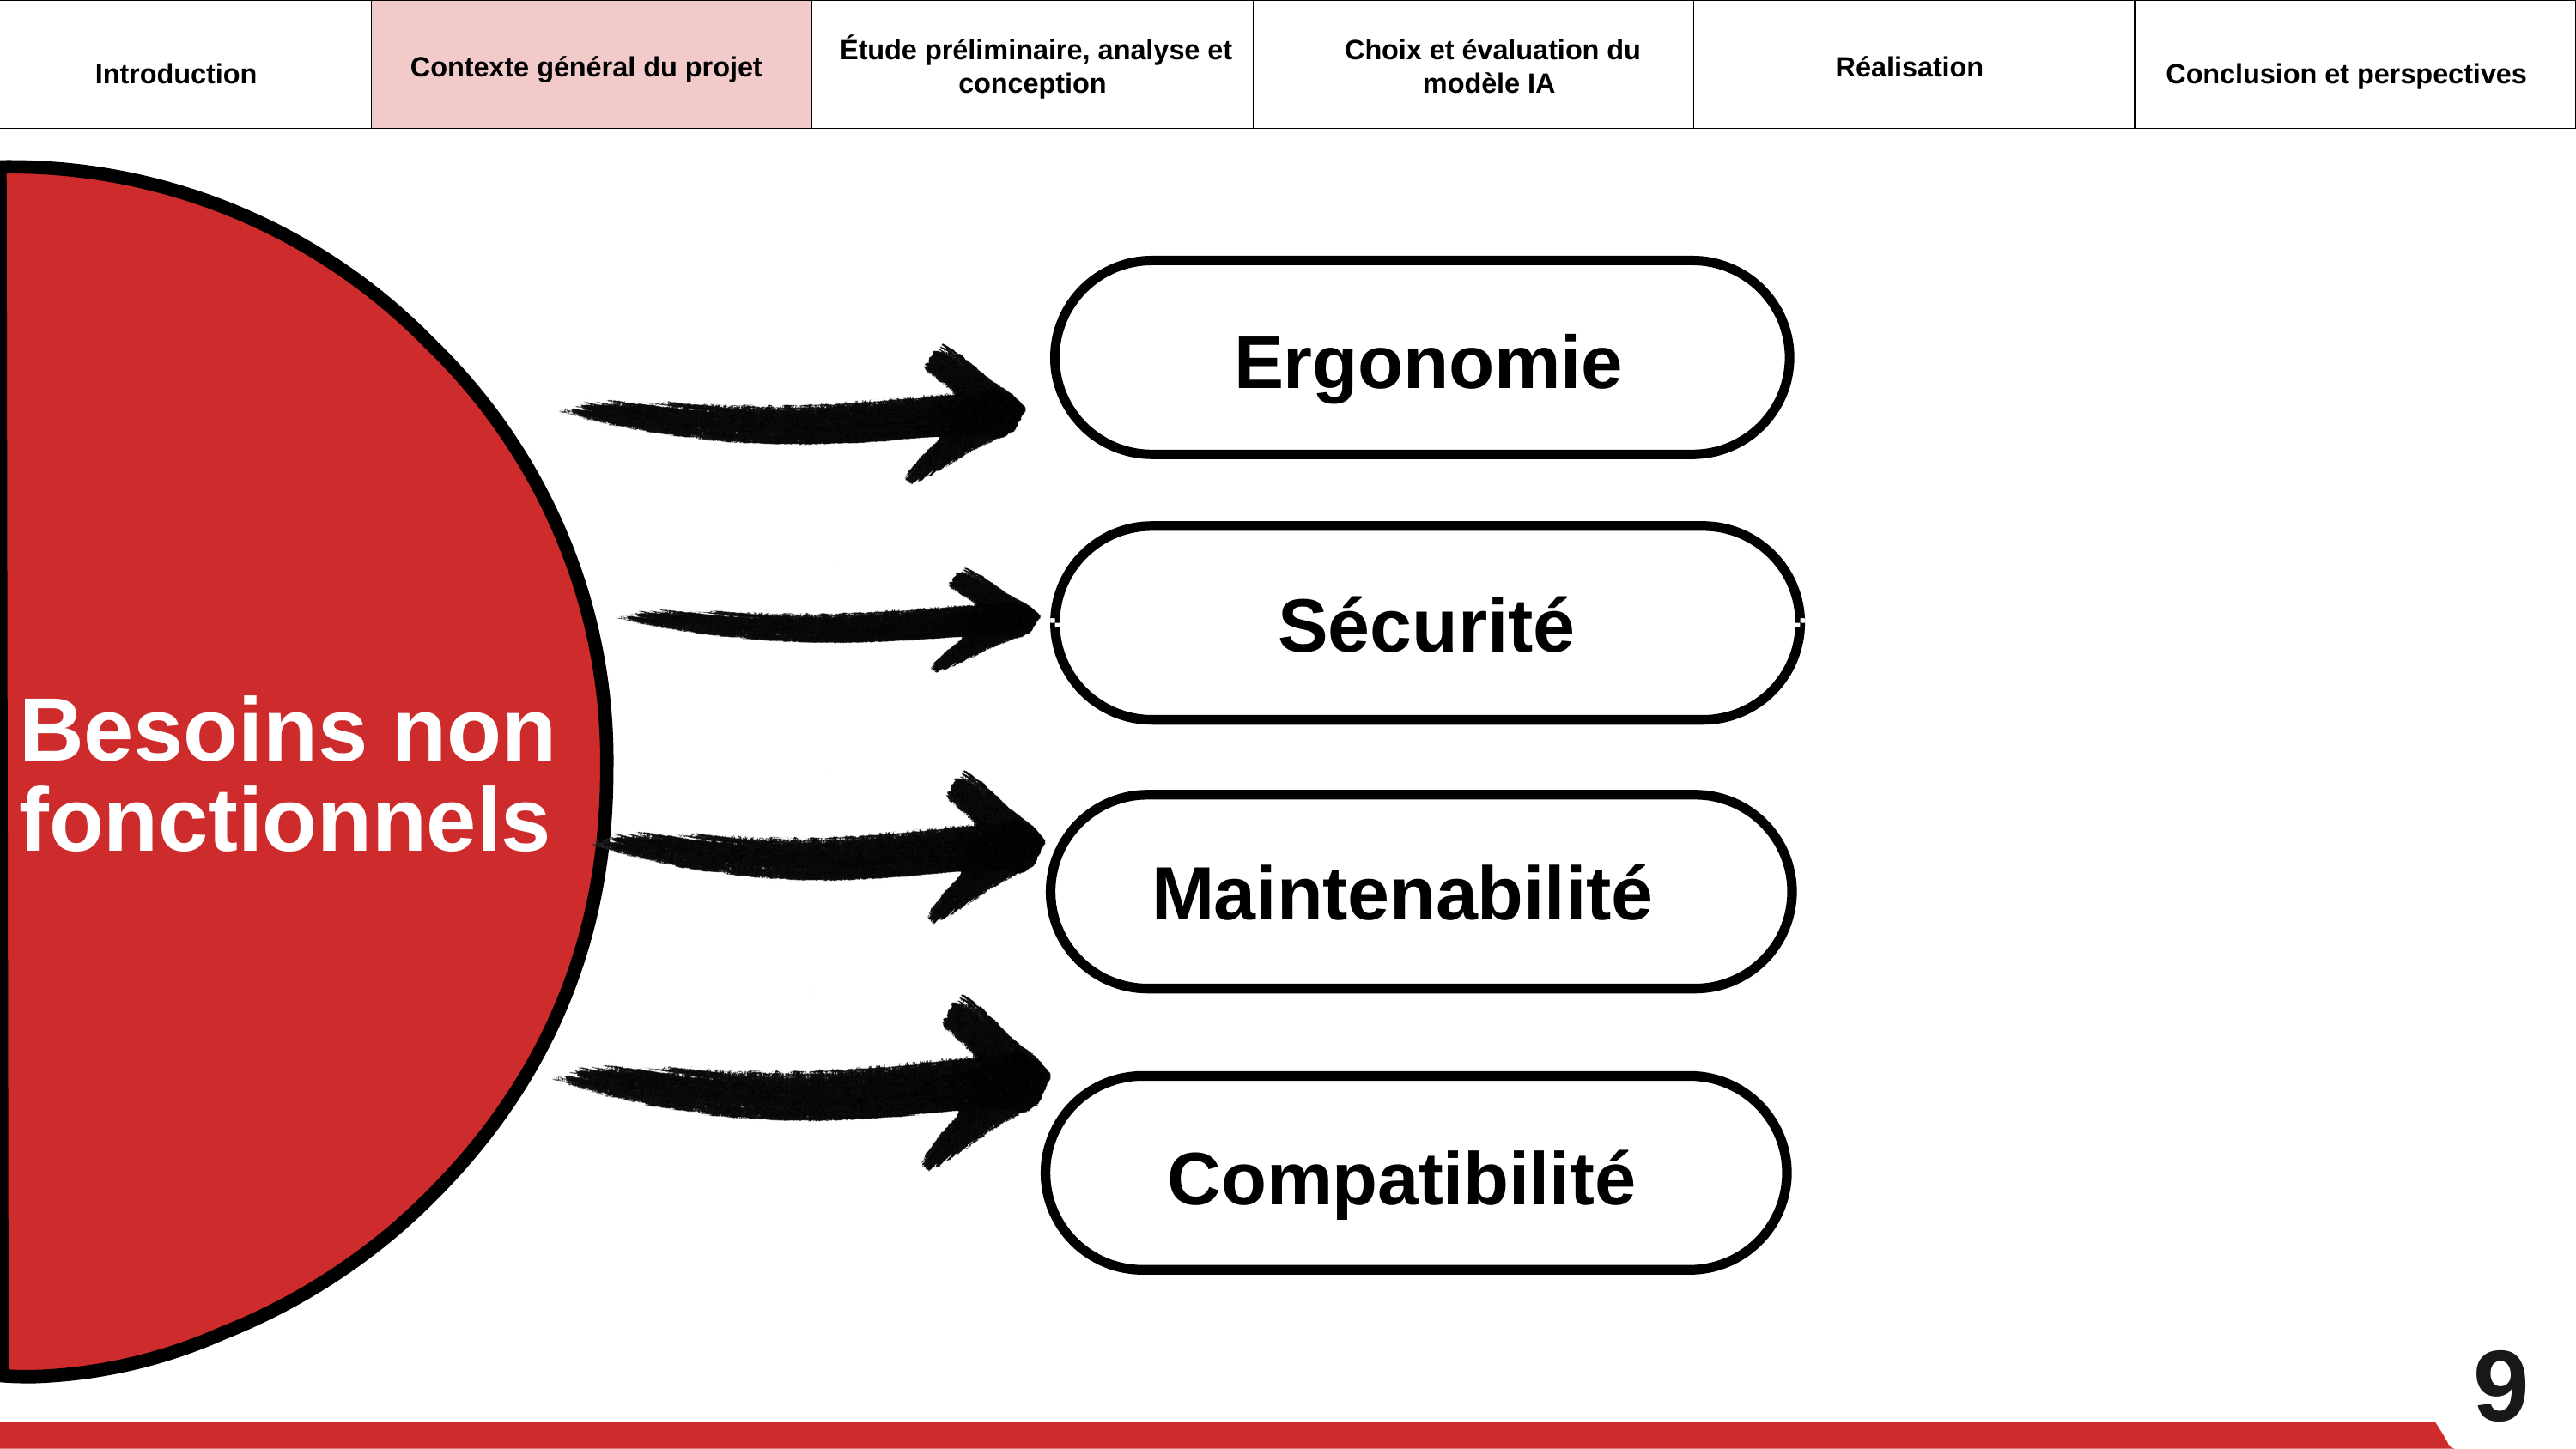

Étude préliminaire, analyse et
conception
 Choix et évaluation du modèle IA
Contexte général du projet
Réalisation
Introduction
Conclusion et perspectives

Ergonomie

Sécurité

Besoins non fonctionnels

Maintenabilité

Compatibilité
9